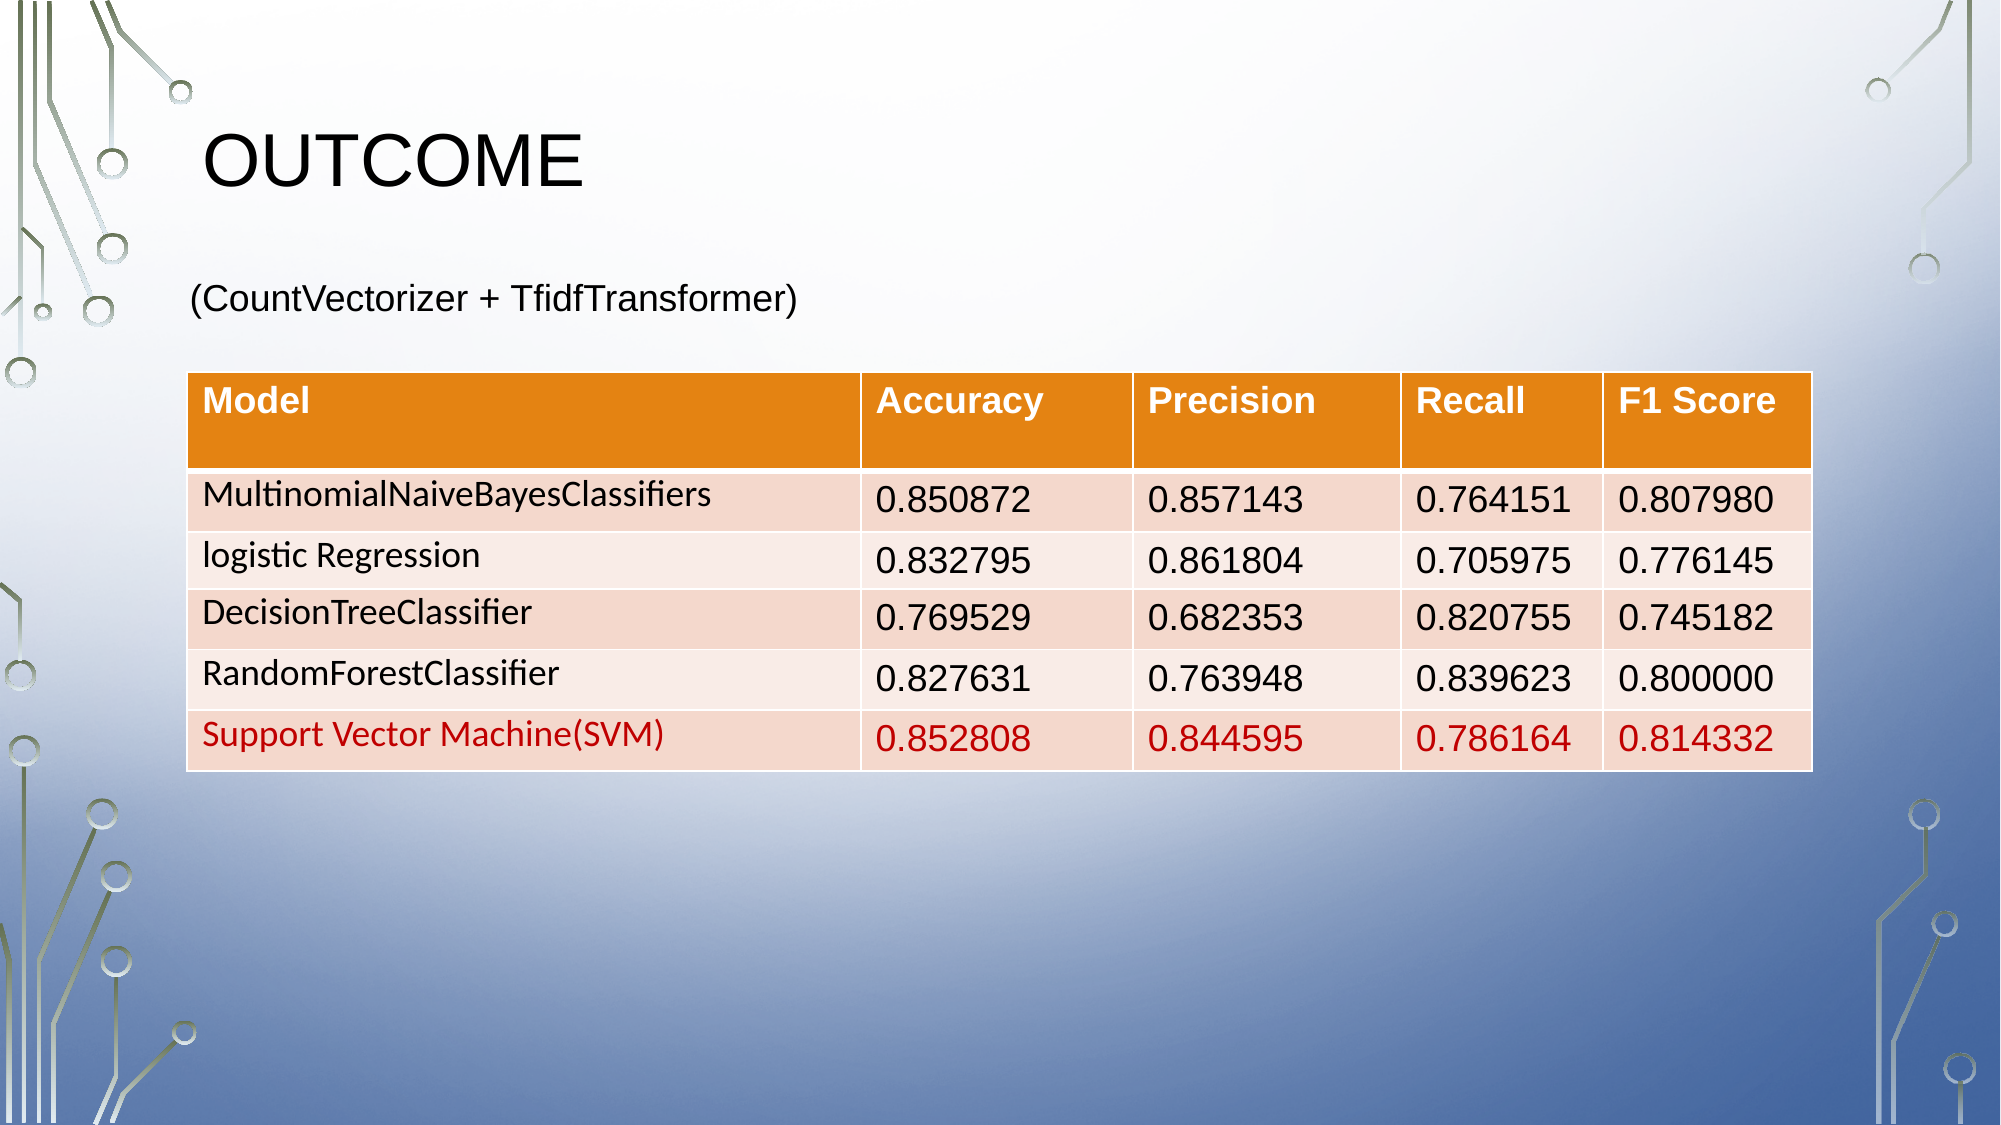

Outcome
(CountVectorizer + TfidfTransformer)
| Model | Accuracy | Precision | Recall | F1 Score |
| --- | --- | --- | --- | --- |
| MultinomialNaiveBayesClassifiers | 0.850872 | 0.857143 | 0.764151 | 0.807980 |
| logistic Regression | 0.832795 | 0.861804 | 0.705975 | 0.776145 |
| DecisionTreeClassifier | 0.769529 | 0.682353 | 0.820755 | 0.745182 |
| RandomForestClassifier | 0.827631 | 0.763948 | 0.839623 | 0.800000 |
| Support Vector Machine(SVM) | 0.852808 | 0.844595 | 0.786164 | 0.814332 |